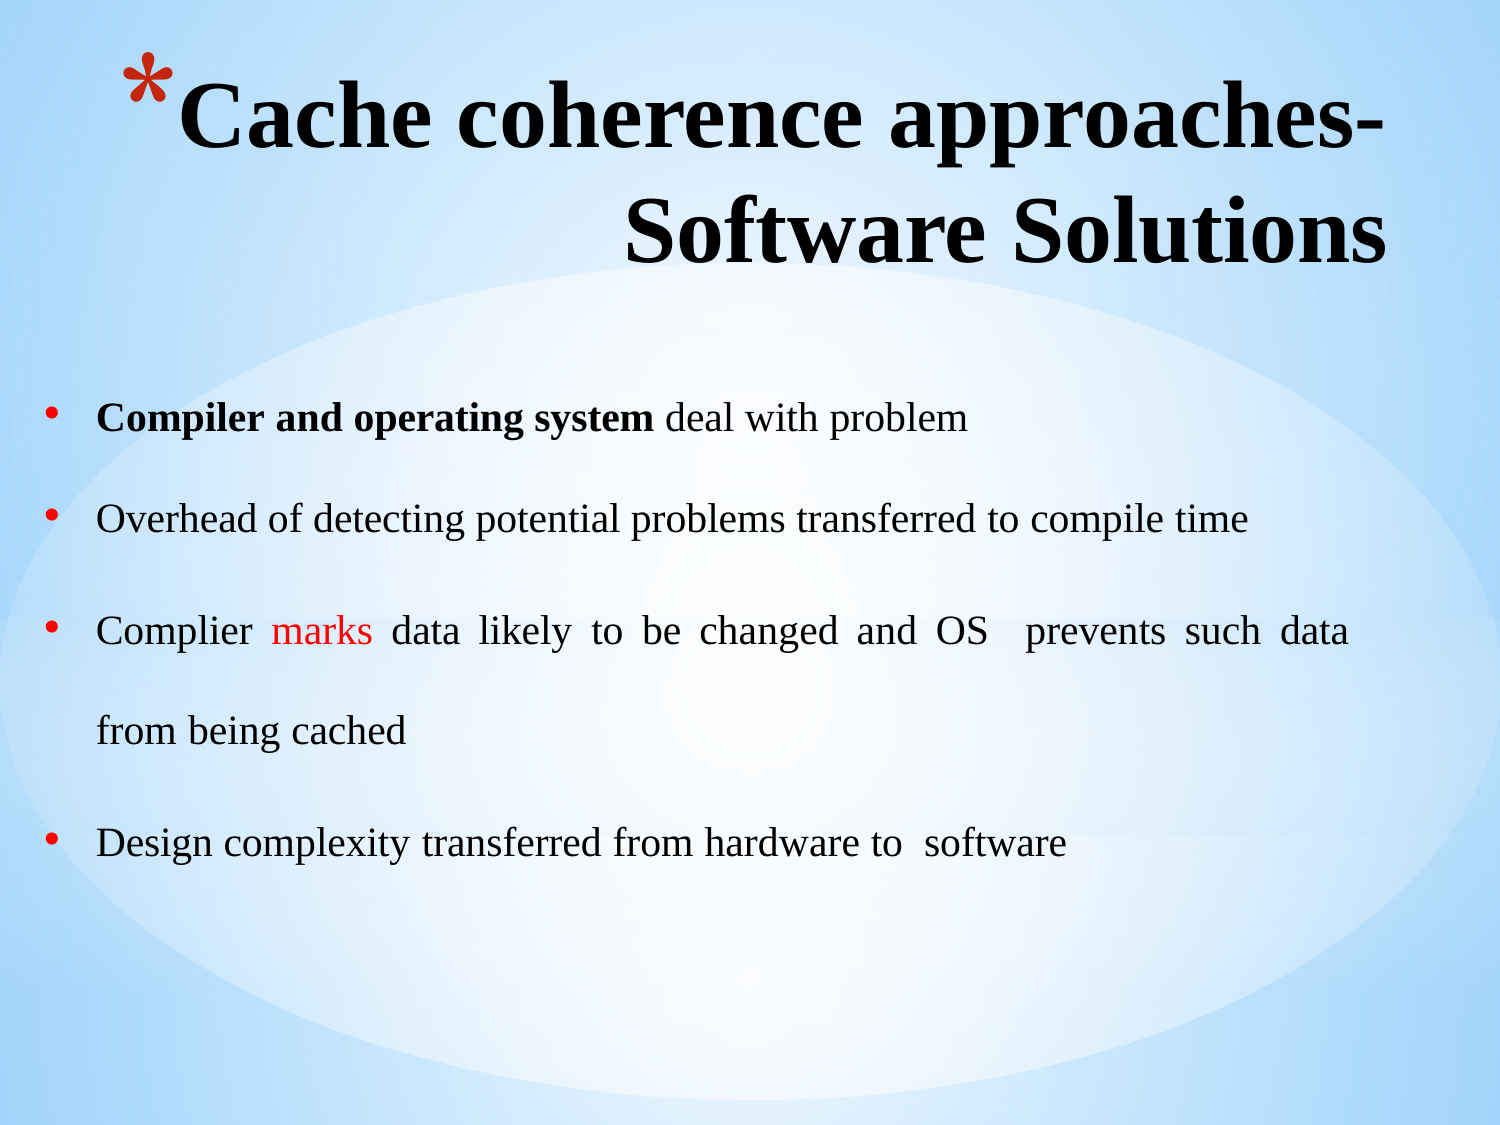

# Cache coherence approaches-Software Solutions
Compiler and operating system deal with problem

Overhead of detecting potential problems transferred to compile time
Complier marks data likely to be changed and OS  prevents such data from being cached
Design complexity transferred from hardware to  software